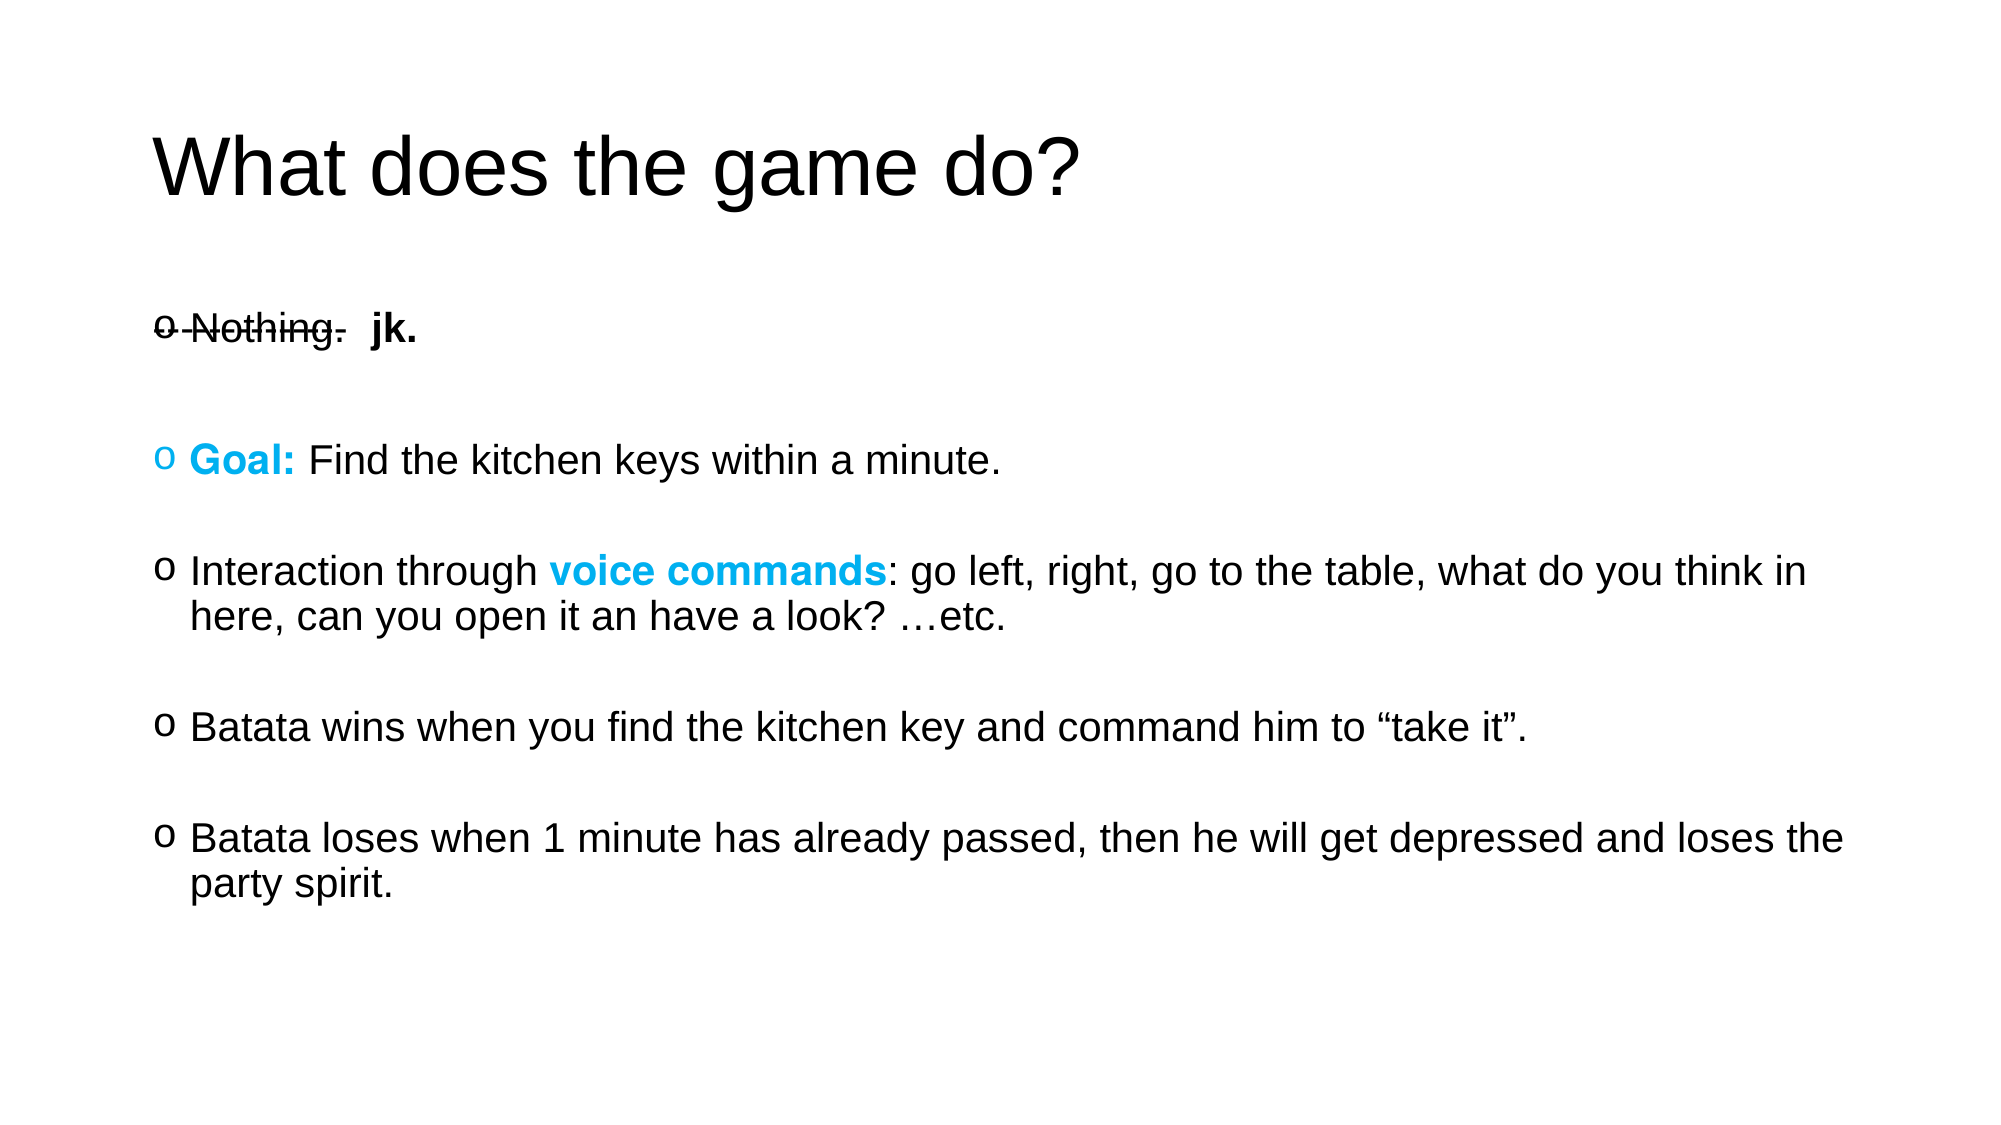

# What does the game do?
Nothing.
--------------  jk.

Goal: Find the kitchen keys within a minute.
Interaction through voice commands: go left, right, go to the table, what do you think in here, can you open it an have a look? …etc.
Batata wins when you find the kitchen key and command him to “take it”.
Batata loses when 1 minute has already passed, then he will get depressed and loses the party spirit.